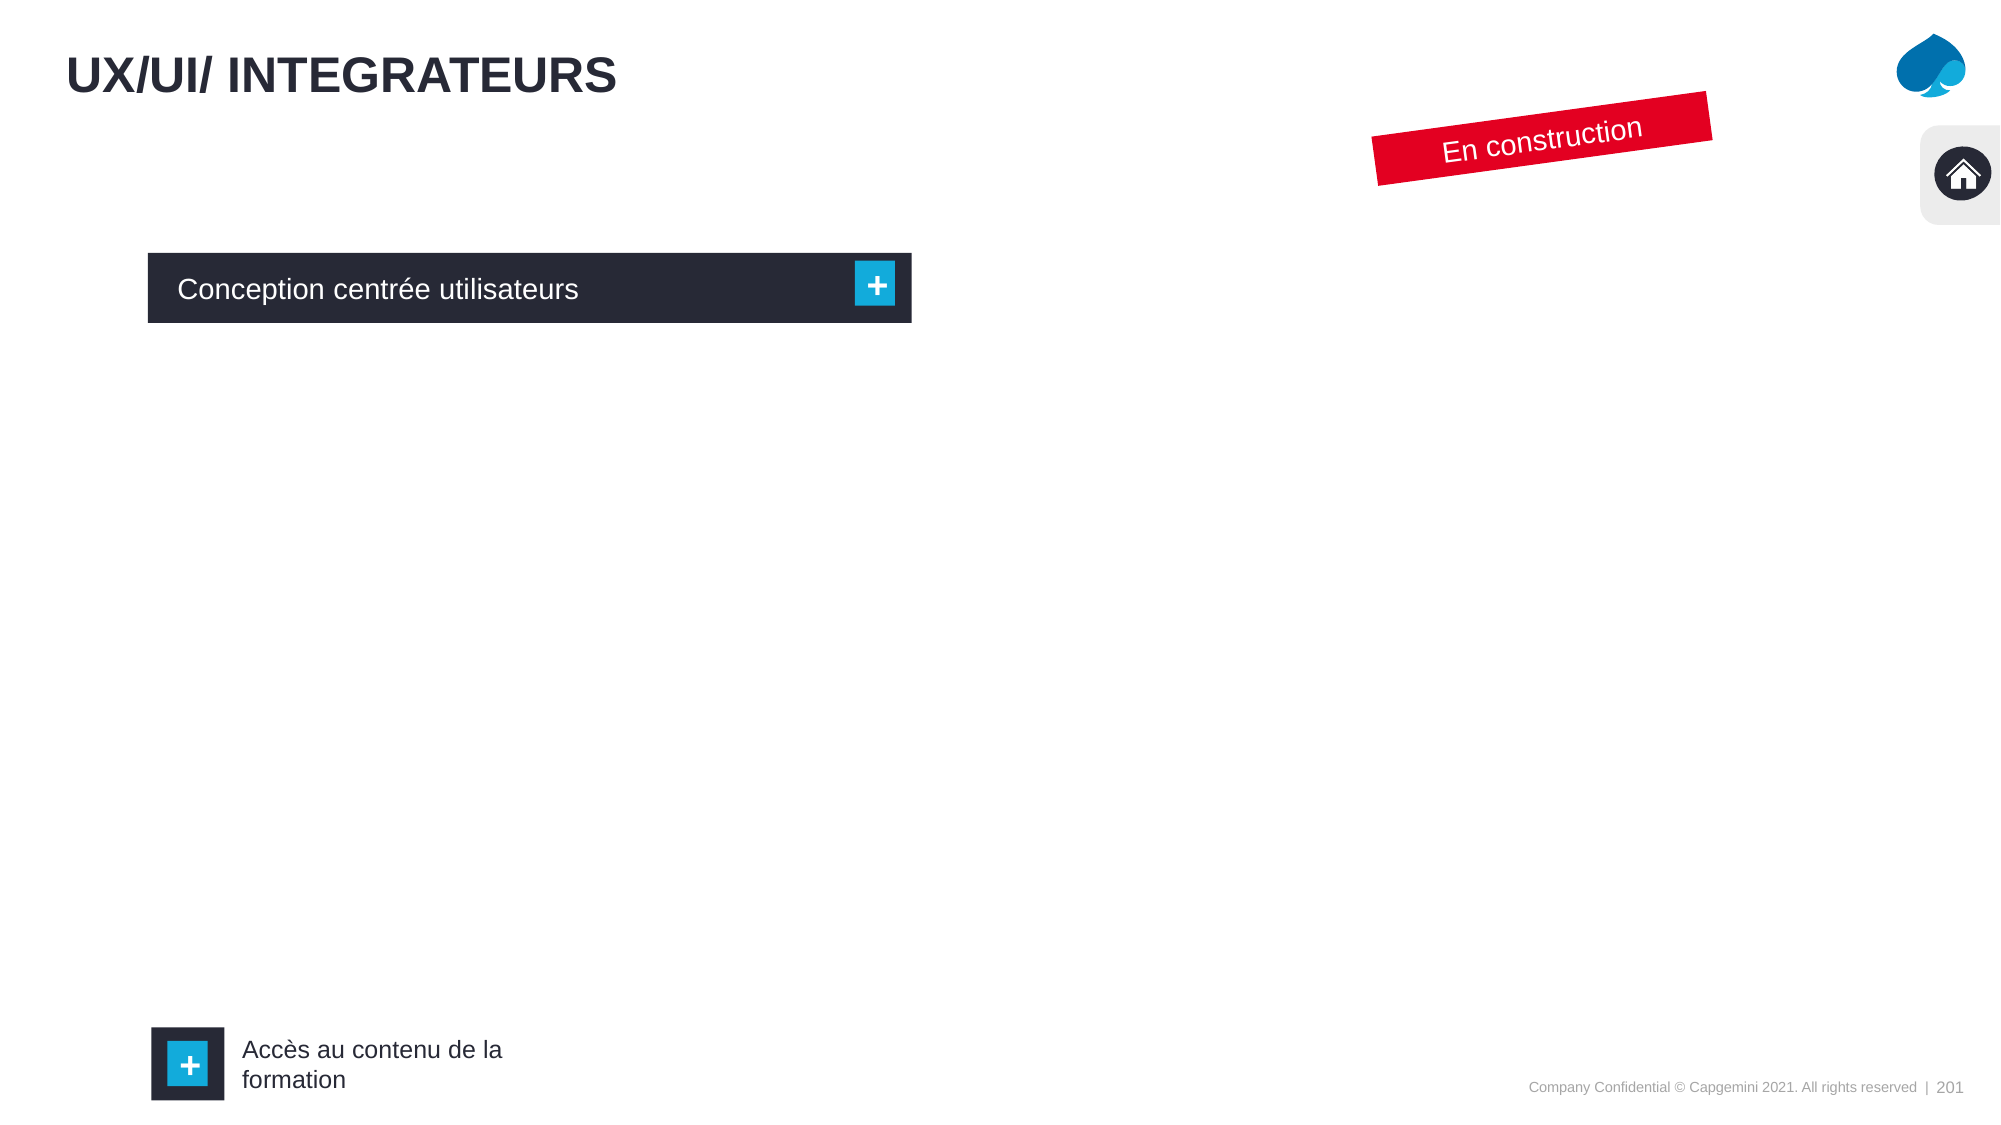

UX/UI/ INTEGRATEURS
En construction
Conception centrée utilisateurs
+
Accès au contenu de la formation

+